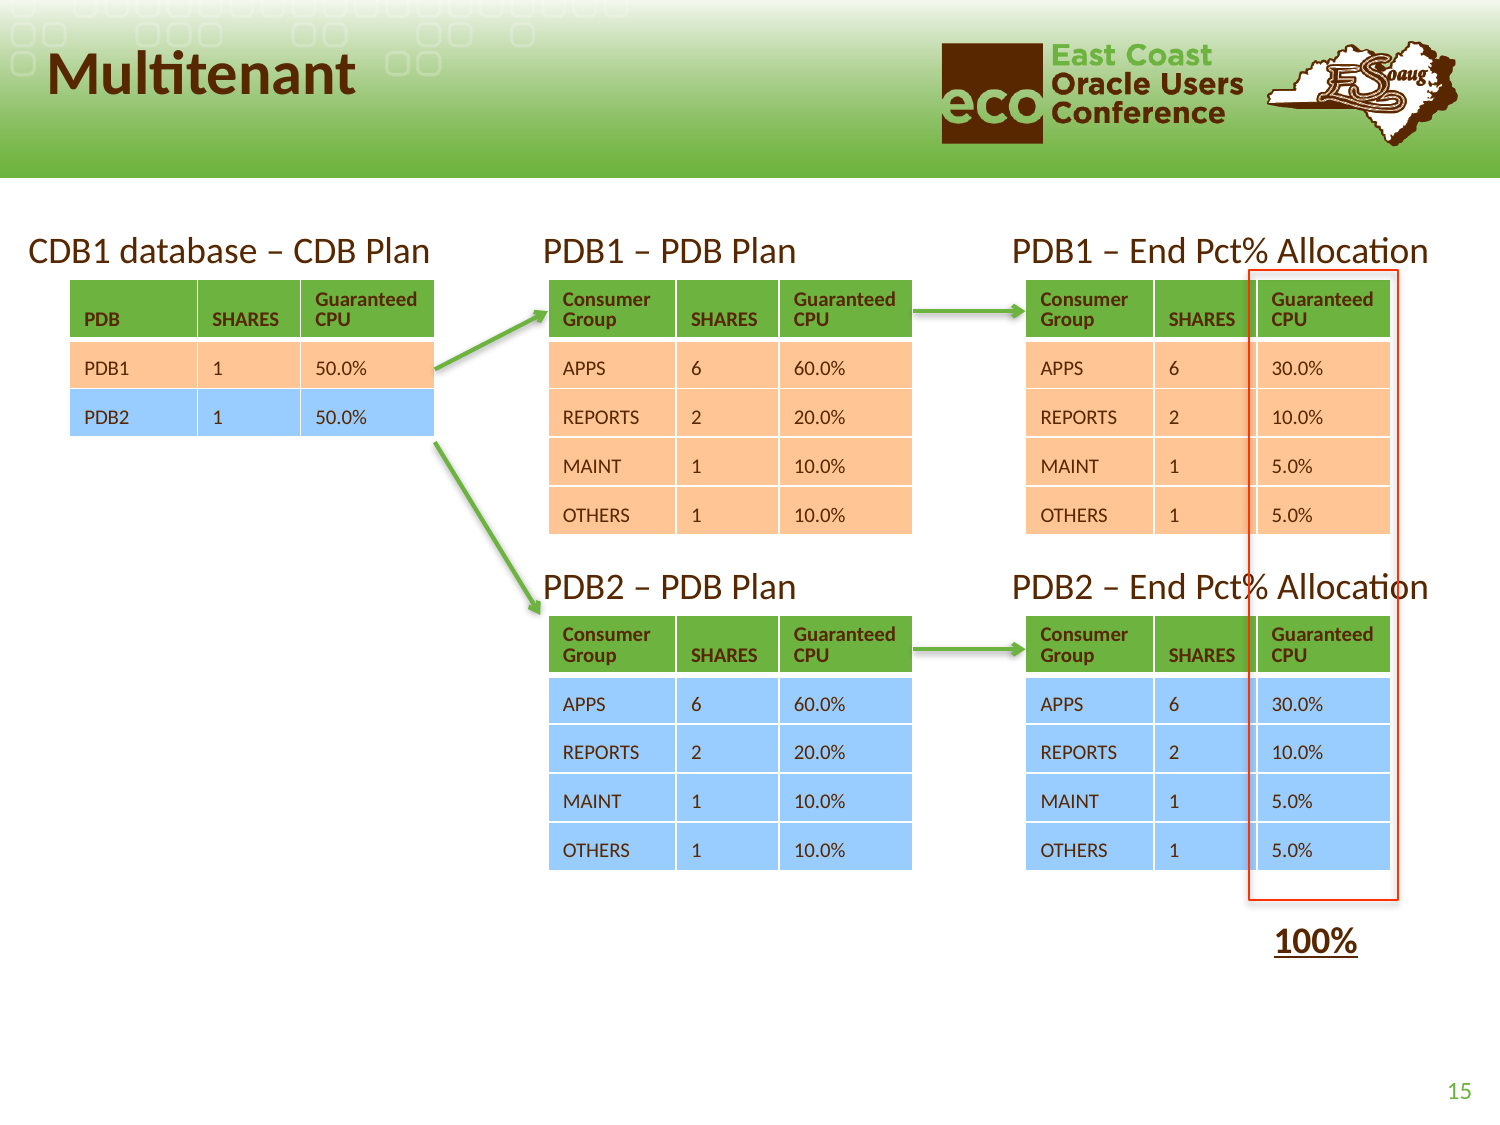

# Multitenant
CDB1 database – CDB Plan
PDB1 – PDB Plan
PDB1 – End Pct% Allocation

| PDB | SHARES | Guaranteed CPU |
| --- | --- | --- |
| PDB1 | 1 | 50.0% |
| PDB2 | 1 | 50.0% |
| Consumer Group | SHARES | Guaranteed CPU |
| --- | --- | --- |
| APPS | 6 | 60.0% |
| REPORTS | 2 | 20.0% |
| MAINT | 1 | 10.0% |
| OTHERS | 1 | 10.0% |
| Consumer Group | SHARES | Guaranteed CPU |
| --- | --- | --- |
| APPS | 6 | 30.0% |
| REPORTS | 2 | 10.0% |
| MAINT | 1 | 5.0% |
| OTHERS | 1 | 5.0% |
PDB2 – PDB Plan
PDB2 – End Pct% Allocation
| Consumer Group | SHARES | Guaranteed CPU |
| --- | --- | --- |
| APPS | 6 | 60.0% |
| REPORTS | 2 | 20.0% |
| MAINT | 1 | 10.0% |
| OTHERS | 1 | 10.0% |
| Consumer Group | SHARES | Guaranteed CPU |
| --- | --- | --- |
| APPS | 6 | 30.0% |
| REPORTS | 2 | 10.0% |
| MAINT | 1 | 5.0% |
| OTHERS | 1 | 5.0% |
100%
15